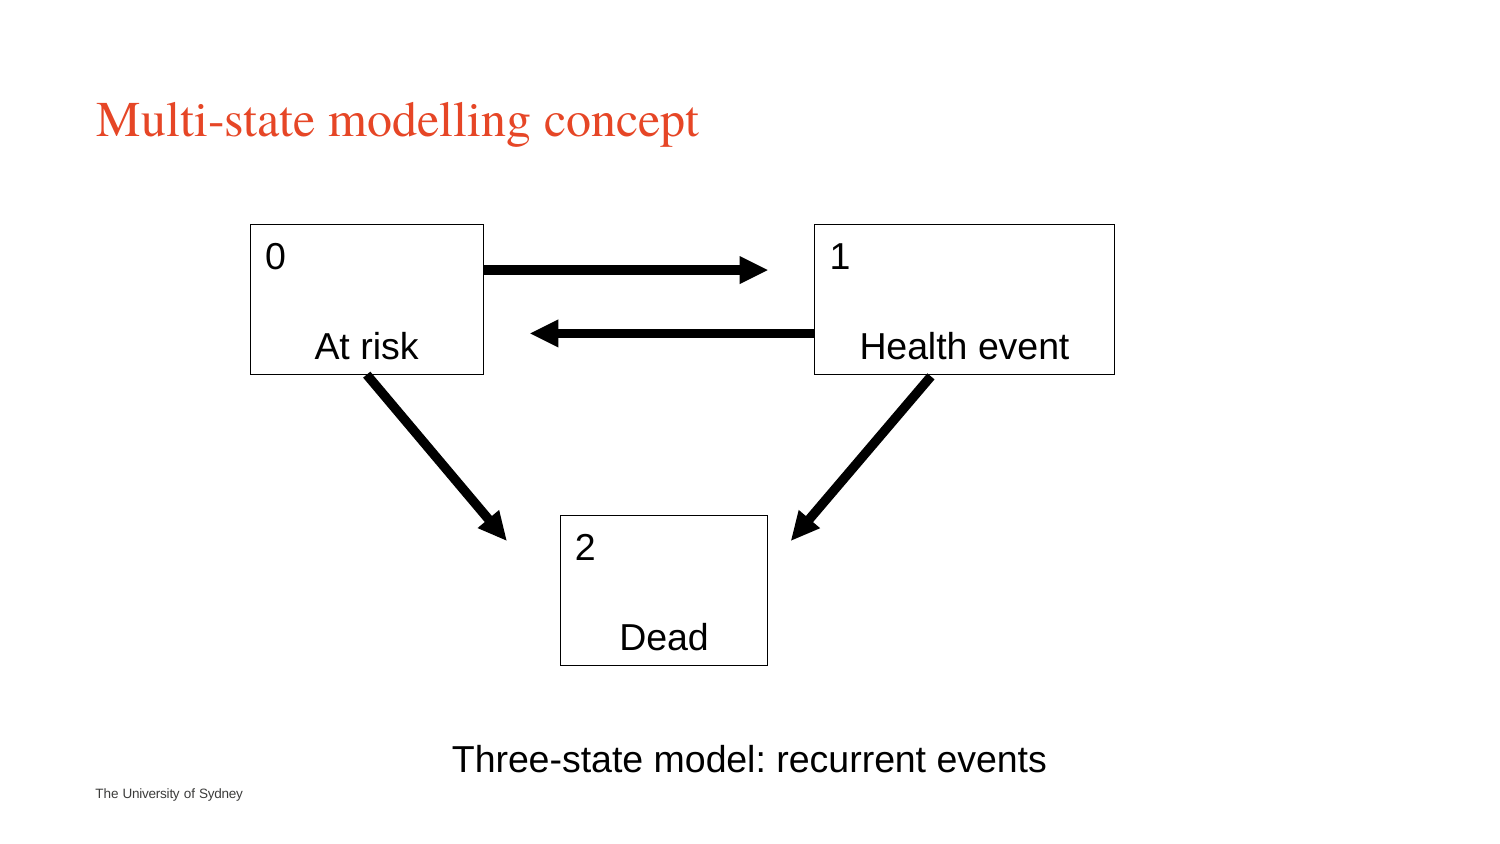

# Multi-state modelling concept
0

At risk
1

Health event
2

Dead
Three-state model: recurrent events